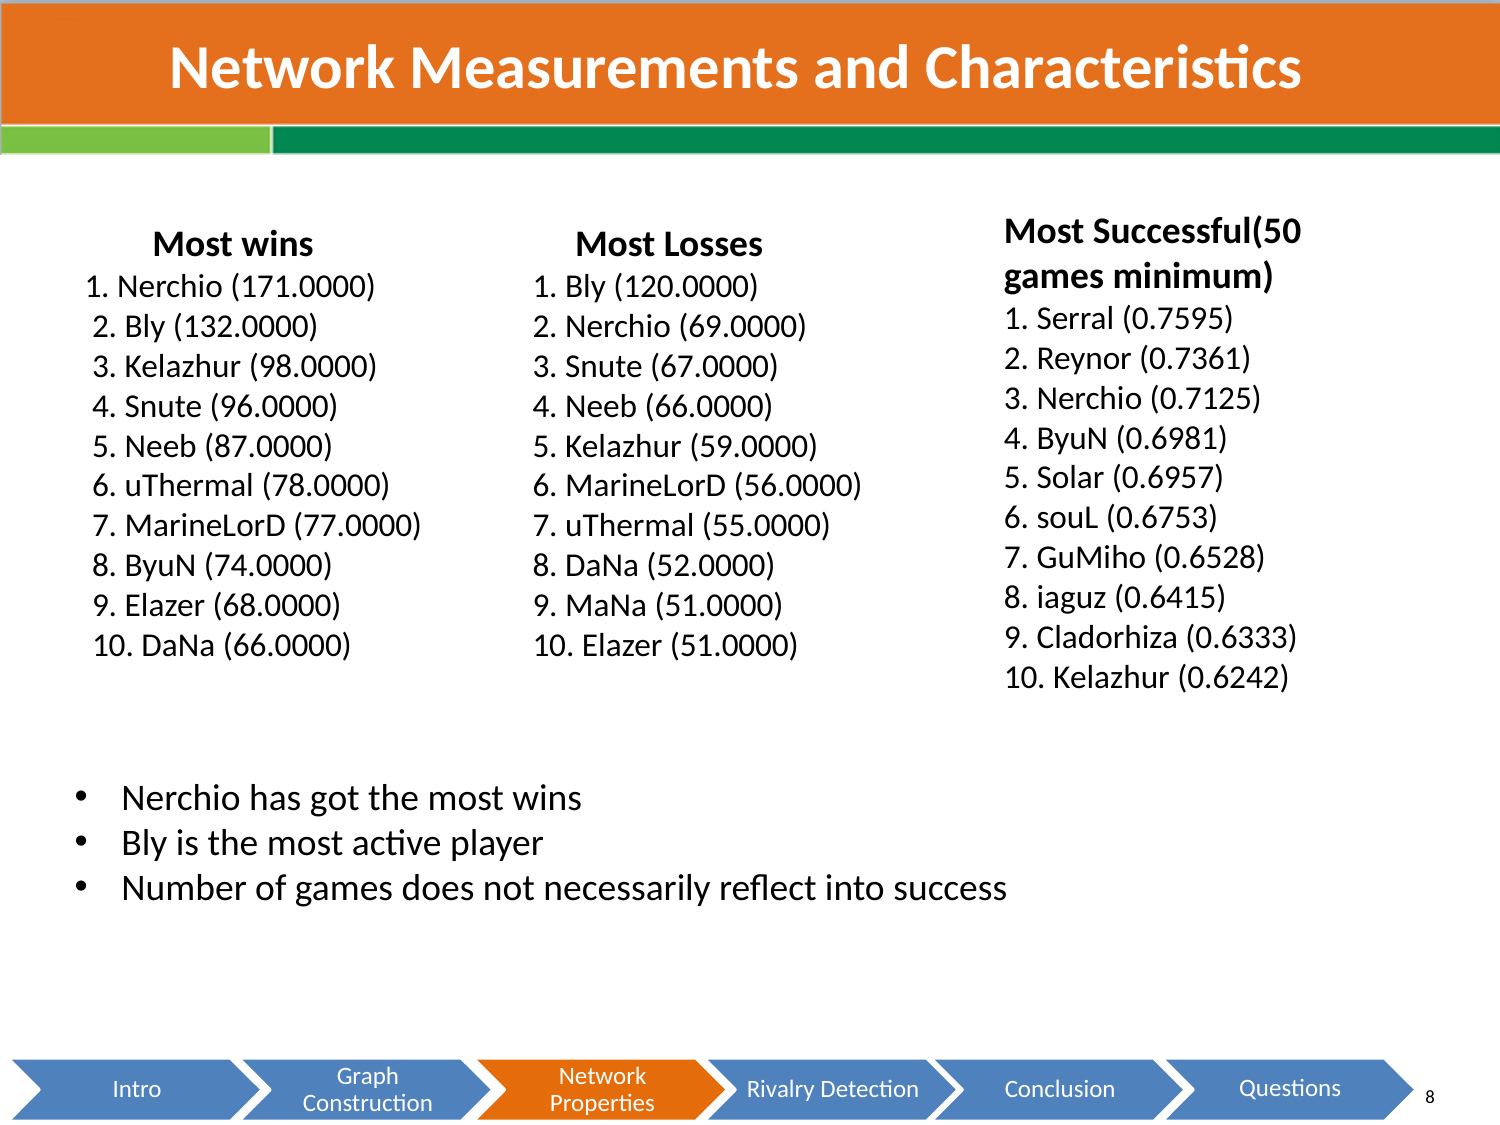

# Network Measurements and Characteristics

Most Successful(50 games minimum)
1. Serral (0.7595)
2. Reynor (0.7361)
3. Nerchio (0.7125)
4. ByuN (0.6981)
5. Solar (0.6957)
6. souL (0.6753)
7. GuMiho (0.6528)
8. iaguz (0.6415)
9. Cladorhiza (0.6333)
10. Kelazhur (0.6242)
        Most wins
1. Nerchio (171.0000)
 2. Bly (132.0000)
 3. Kelazhur (98.0000)
 4. Snute (96.0000)
 5. Neeb (87.0000)
 6. uThermal (78.0000)
 7. MarineLorD (77.0000)
 8. ByuN (74.0000)
 9. Elazer (68.0000)
 10. DaNa (66.0000)
     Most Losses
1. Bly (120.0000)
2. Nerchio (69.0000)
3. Snute (67.0000)
4. Neeb (66.0000)
5. Kelazhur (59.0000)
6. MarineLorD (56.0000)
7. uThermal (55.0000)
8. DaNa (52.0000)
9. MaNa (51.0000)
10. Elazer (51.0000)
Nerchio has got the most wins
Bly is the most active player
Number of games does not necessarily reflect into success
Intro
Graph Construction
Network Properties
Rivalry Detection
Conclusion

Questions